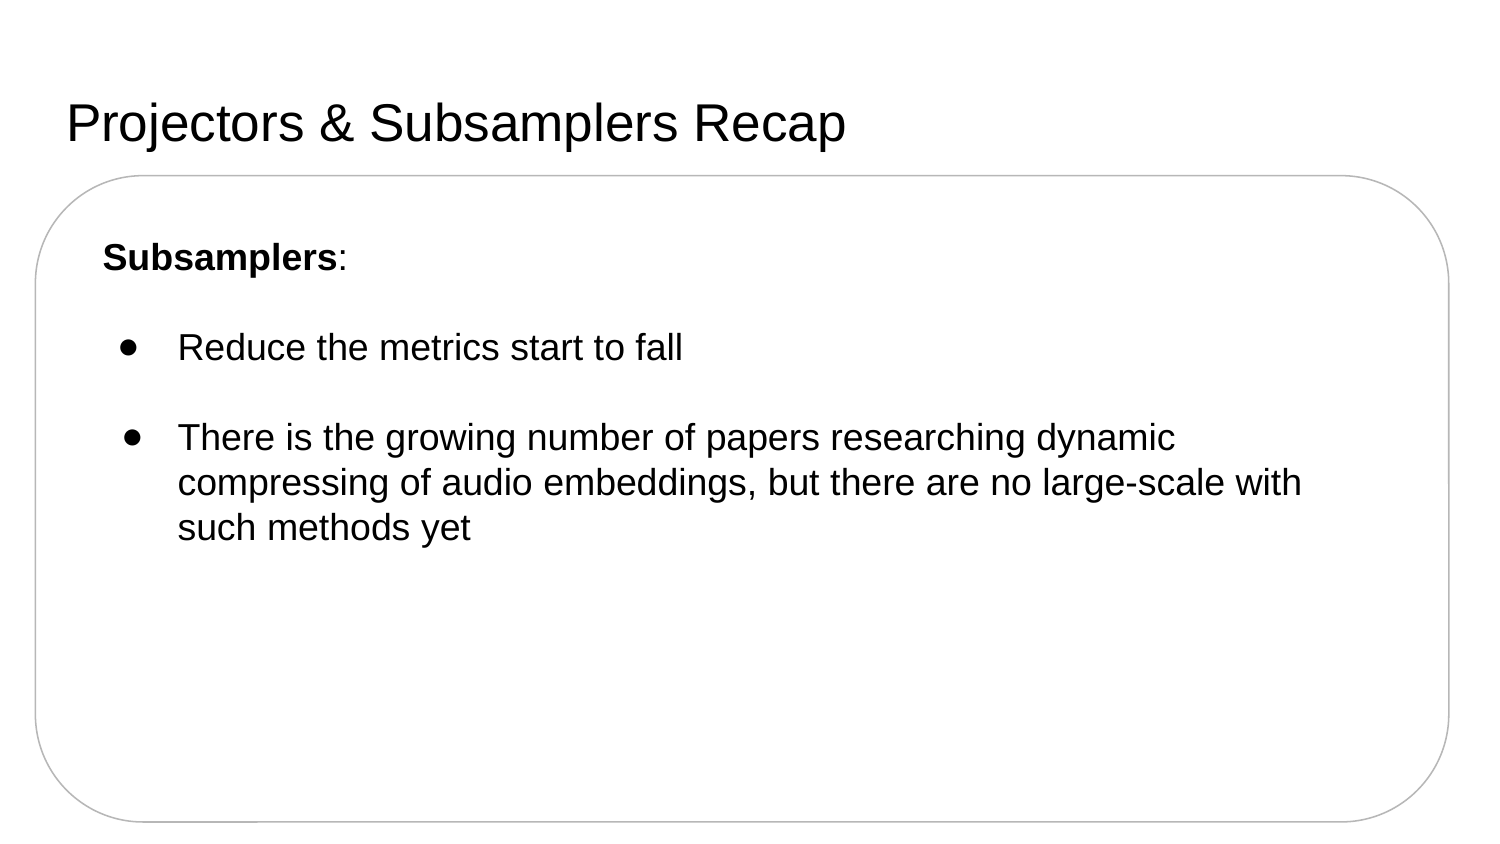

# Projectors & Subsamplers Recap

Subsamplers:

Reduce the metrics start to fall

There is the growing number of papers researching dynamic compressing of audio embeddings, but there are no large-scale with such methods yet